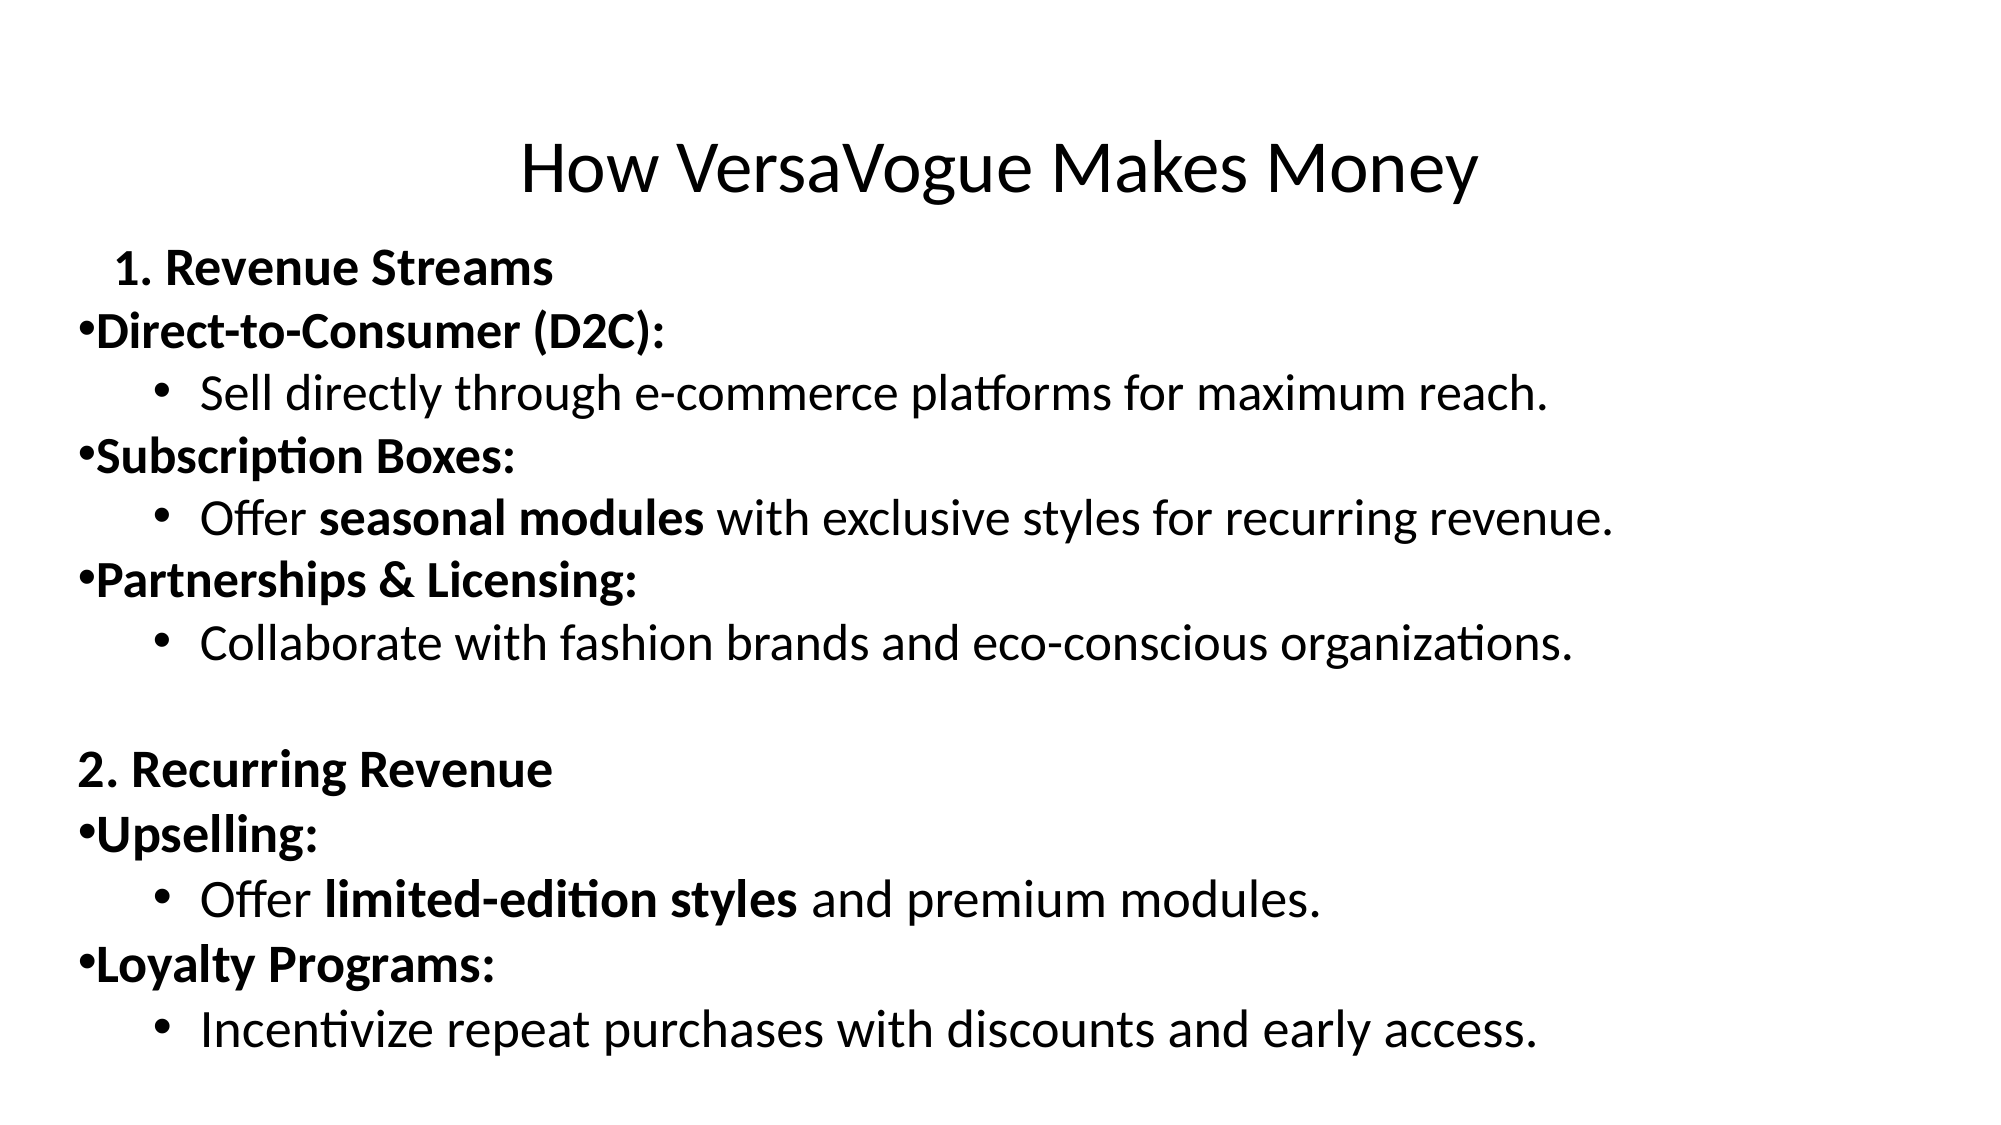

# How VersaVogue Makes Money
   1. Revenue Streams
Direct-to-Consumer (D2C):
Sell directly through e-commerce platforms for maximum reach.
Subscription Boxes:
Offer seasonal modules with exclusive styles for recurring revenue.
Partnerships & Licensing:
Collaborate with fashion brands and eco-conscious organizations.

2. Recurring Revenue
Upselling:
Offer limited-edition styles and premium modules.
Loyalty Programs:
Incentivize repeat purchases with discounts and early access.